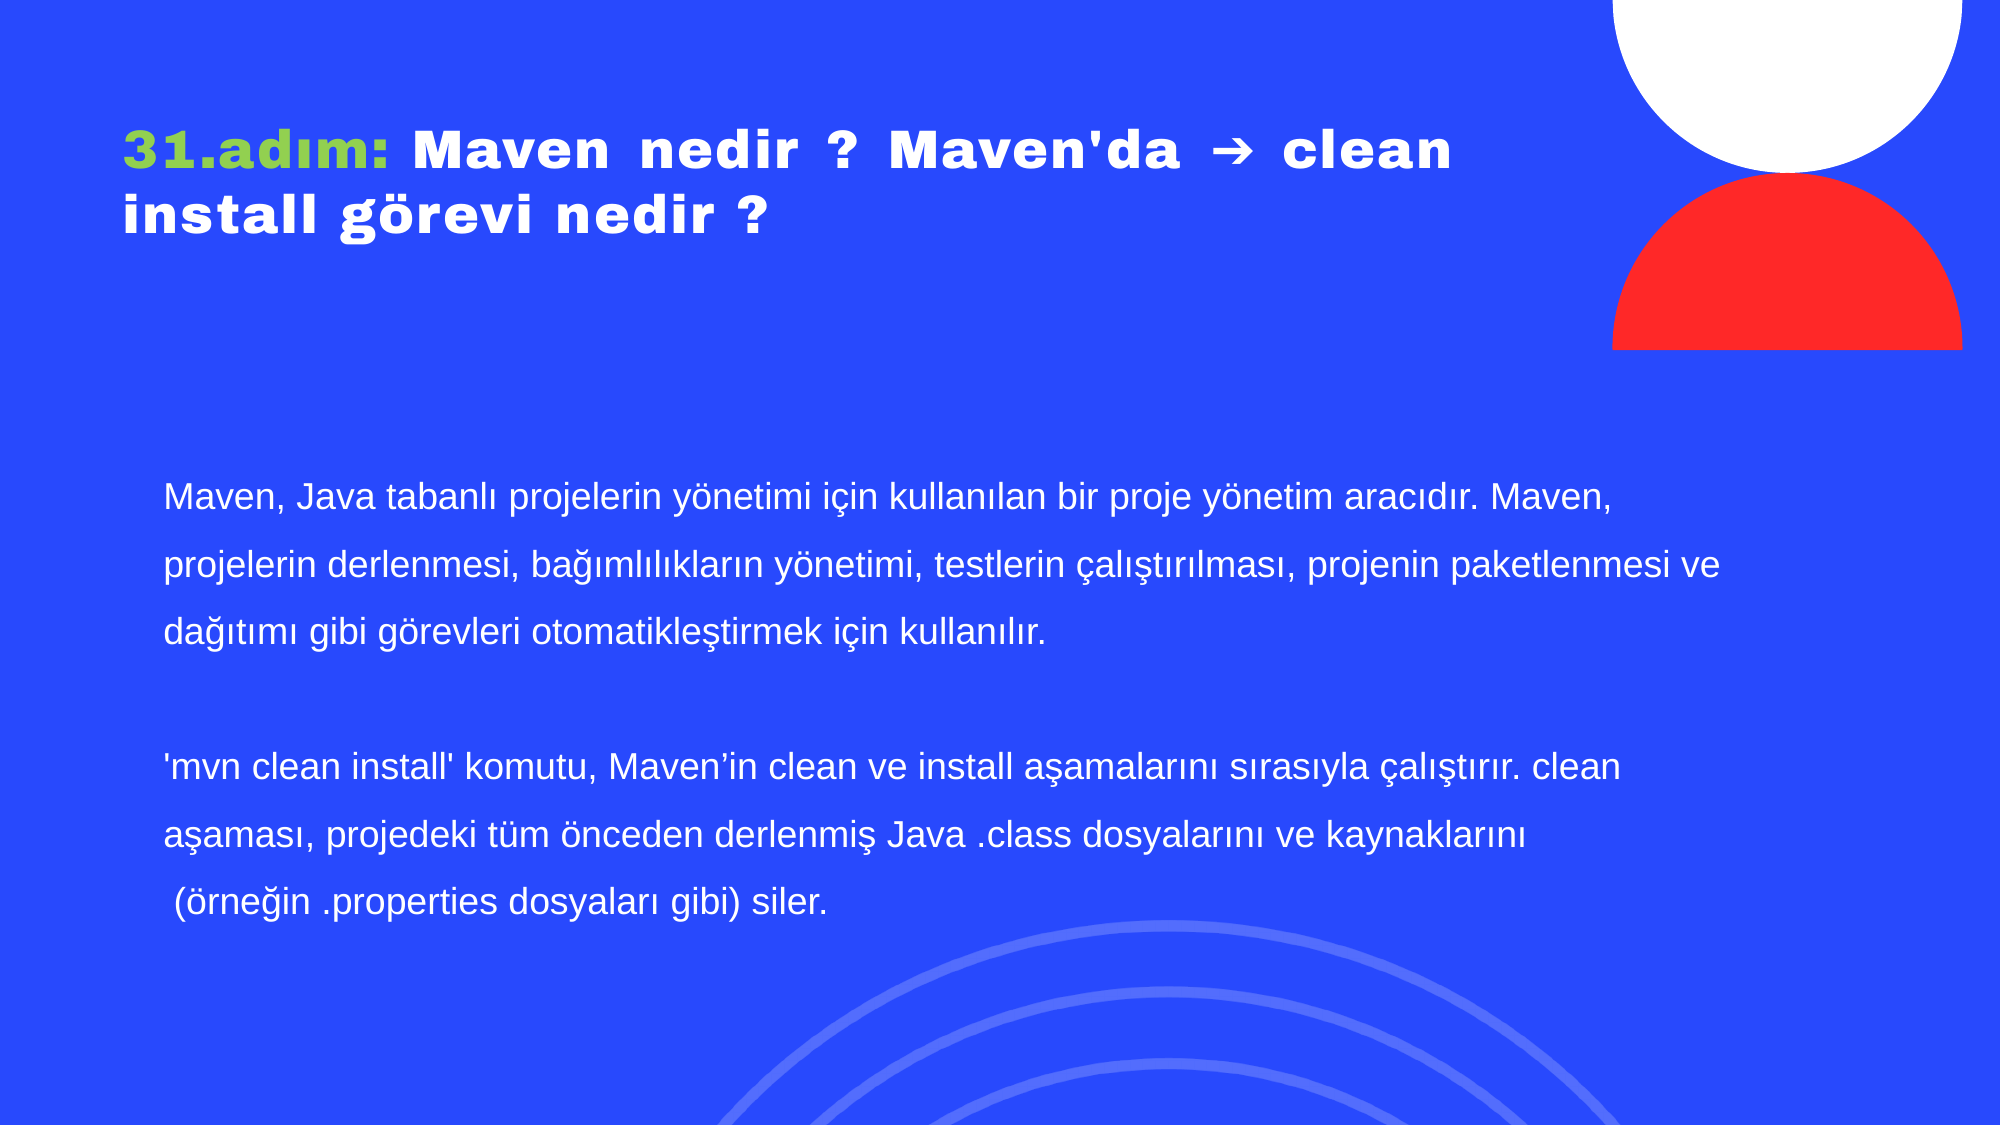

# 31.adım: Maven nedir ? Maven'da ➔ clean install görevi nedir ?
Maven, Java tabanlı projelerin yönetimi için kullanılan bir proje yönetim aracıdır. Maven, projelerin derlenmesi, bağımlılıkların yönetimi, testlerin çalıştırılması, projenin paketlenmesi ve dağıtımı gibi görevleri otomatikleştirmek için kullanılır.

'mvn clean install' komutu, Maven’in clean ve install aşamalarını sırasıyla çalıştırır. clean aşaması, projedeki tüm önceden derlenmiş Java .class dosyalarını ve kaynaklarını         (örneğin .properties dosyaları gibi) siler.